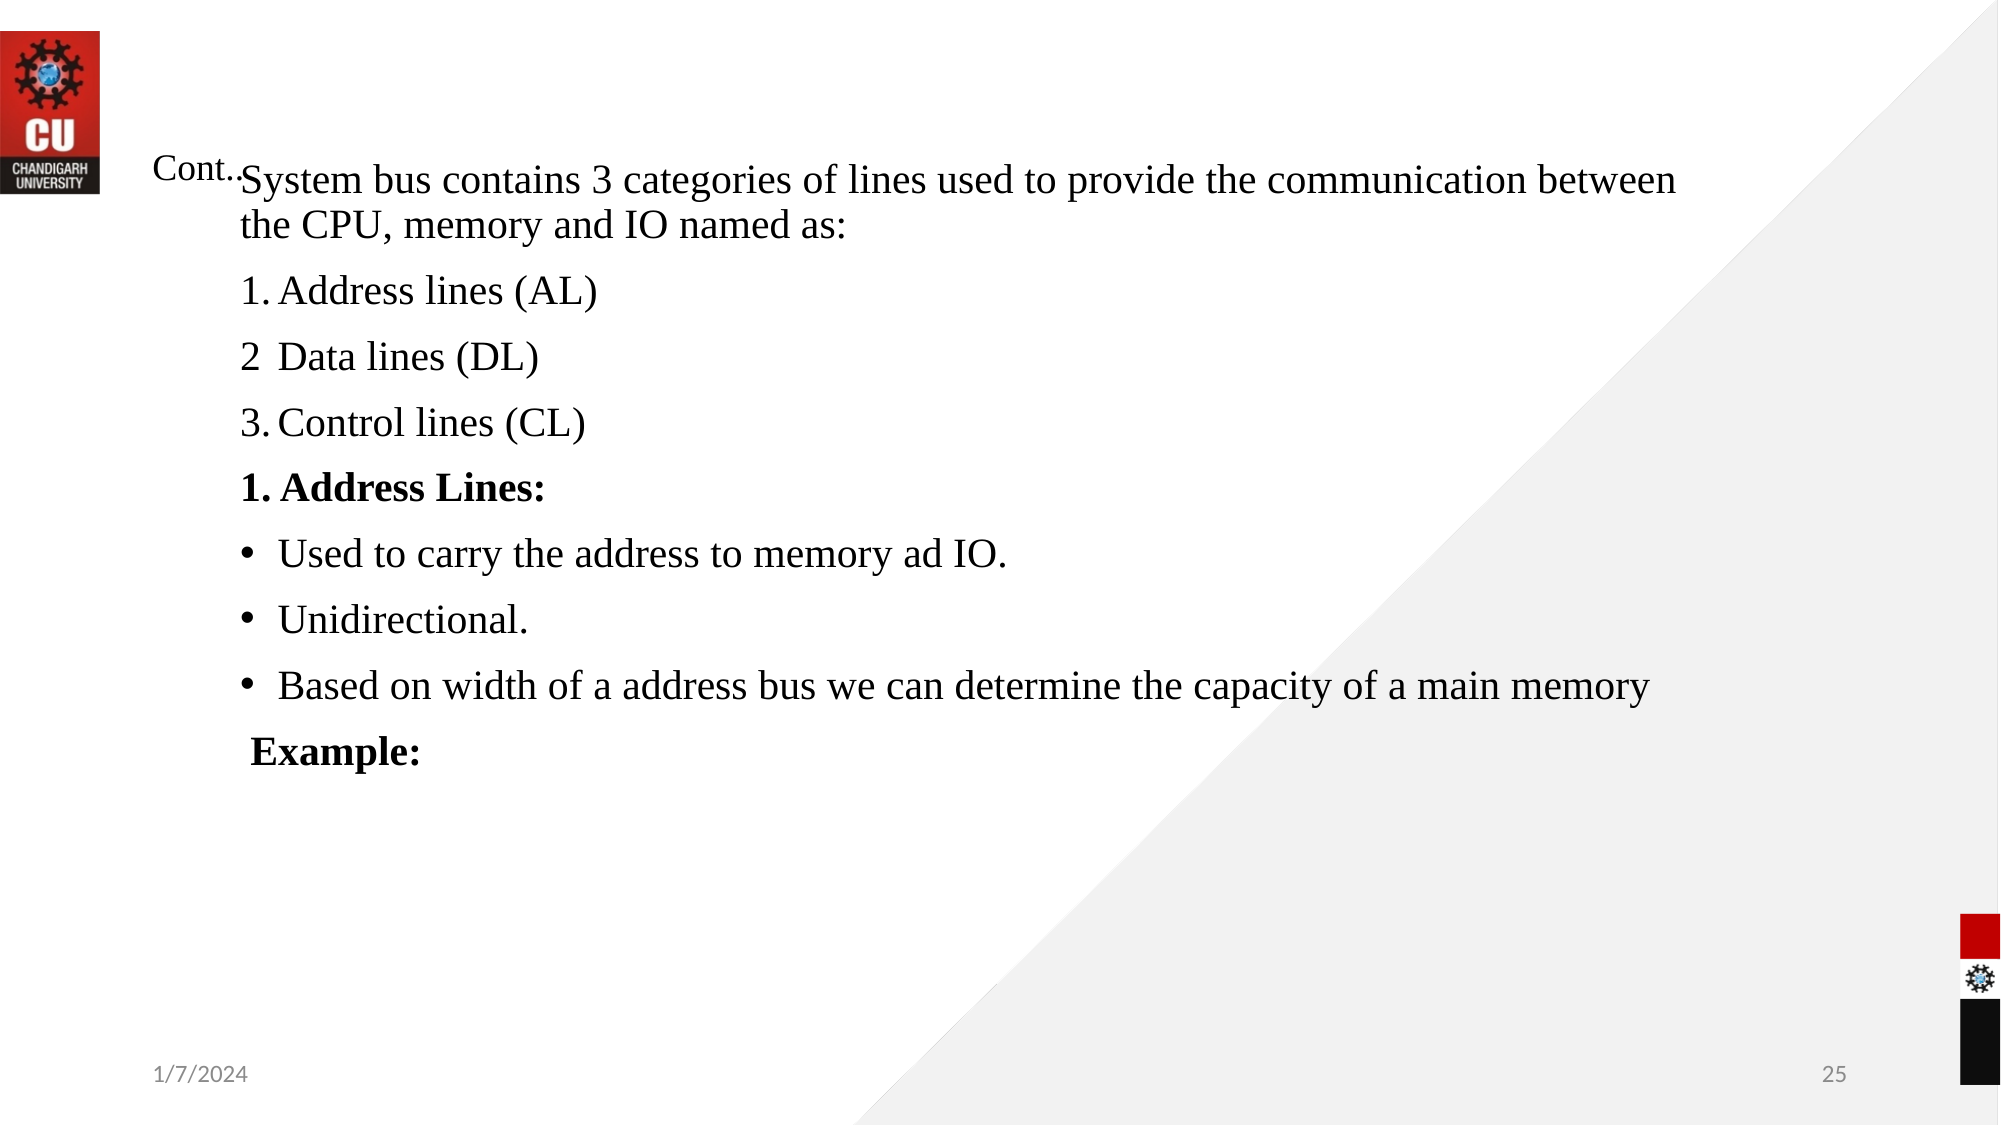

# Cont..
System bus contains 3 categories of lines used to provide the communication between the CPU, memory and IO named as:
Address lines (AL)
Data lines (DL)
Control lines (CL)
1. Address Lines:
Used to carry the address to memory ad IO.
Unidirectional.
Based on width of a address bus we can determine the capacity of a main memory
 Example:

1/7/2024
25